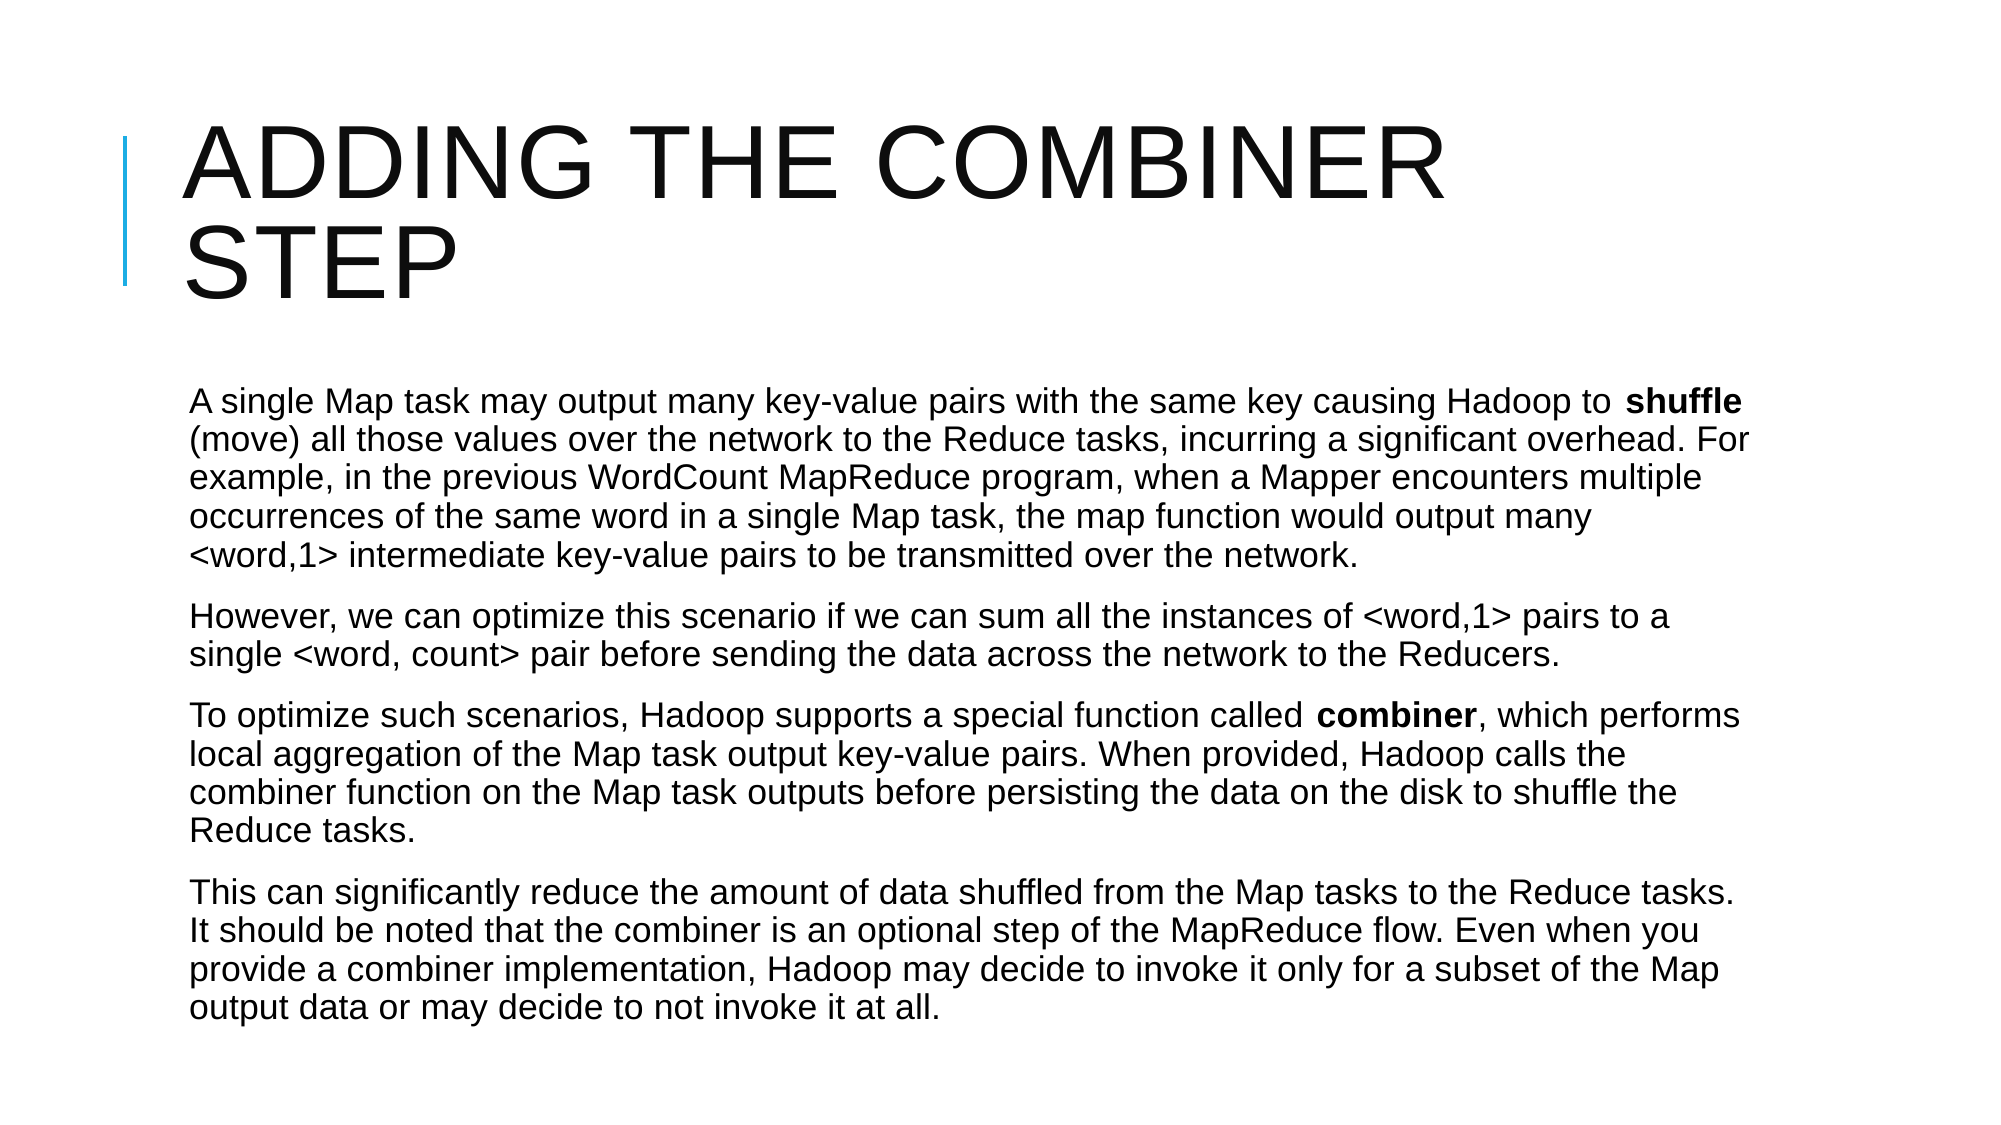

# Adding the combiner step
A single Map task may output many key-value pairs with the same key causing Hadoop to shuffle (move) all those values over the network to the Reduce tasks, incurring a significant overhead. For example, in the previous WordCount MapReduce program, when a Mapper encounters multiple occurrences of the same word in a single Map task, the map function would output many <word,1> intermediate key-value pairs to be transmitted over the network.
However, we can optimize this scenario if we can sum all the instances of <word,1> pairs to a single <word, count> pair before sending the data across the network to the Reducers.
To optimize such scenarios, Hadoop supports a special function called combiner, which performs local aggregation of the Map task output key-value pairs. When provided, Hadoop calls the combiner function on the Map task outputs before persisting the data on the disk to shuffle the Reduce tasks.
This can significantly reduce the amount of data shuffled from the Map tasks to the Reduce tasks. It should be noted that the combiner is an optional step of the MapReduce flow. Even when you provide a combiner implementation, Hadoop may decide to invoke it only for a subset of the Map output data or may decide to not invoke it at all.